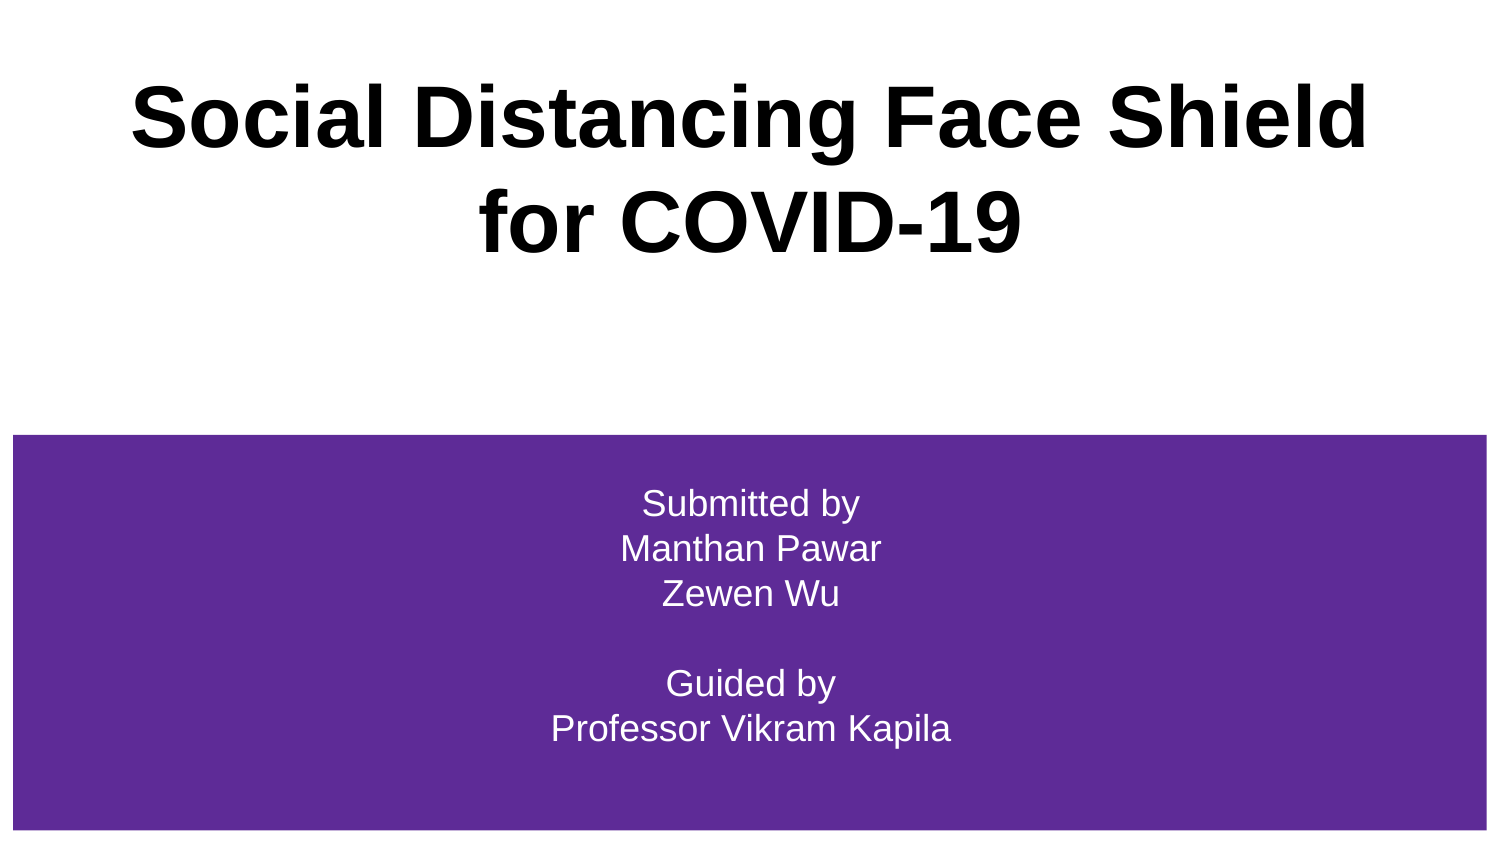

# Social Distancing Face Shield for COVID-19
Submitted by
Manthan Pawar
Zewen Wu

Guided by
Professor Vikram Kapila